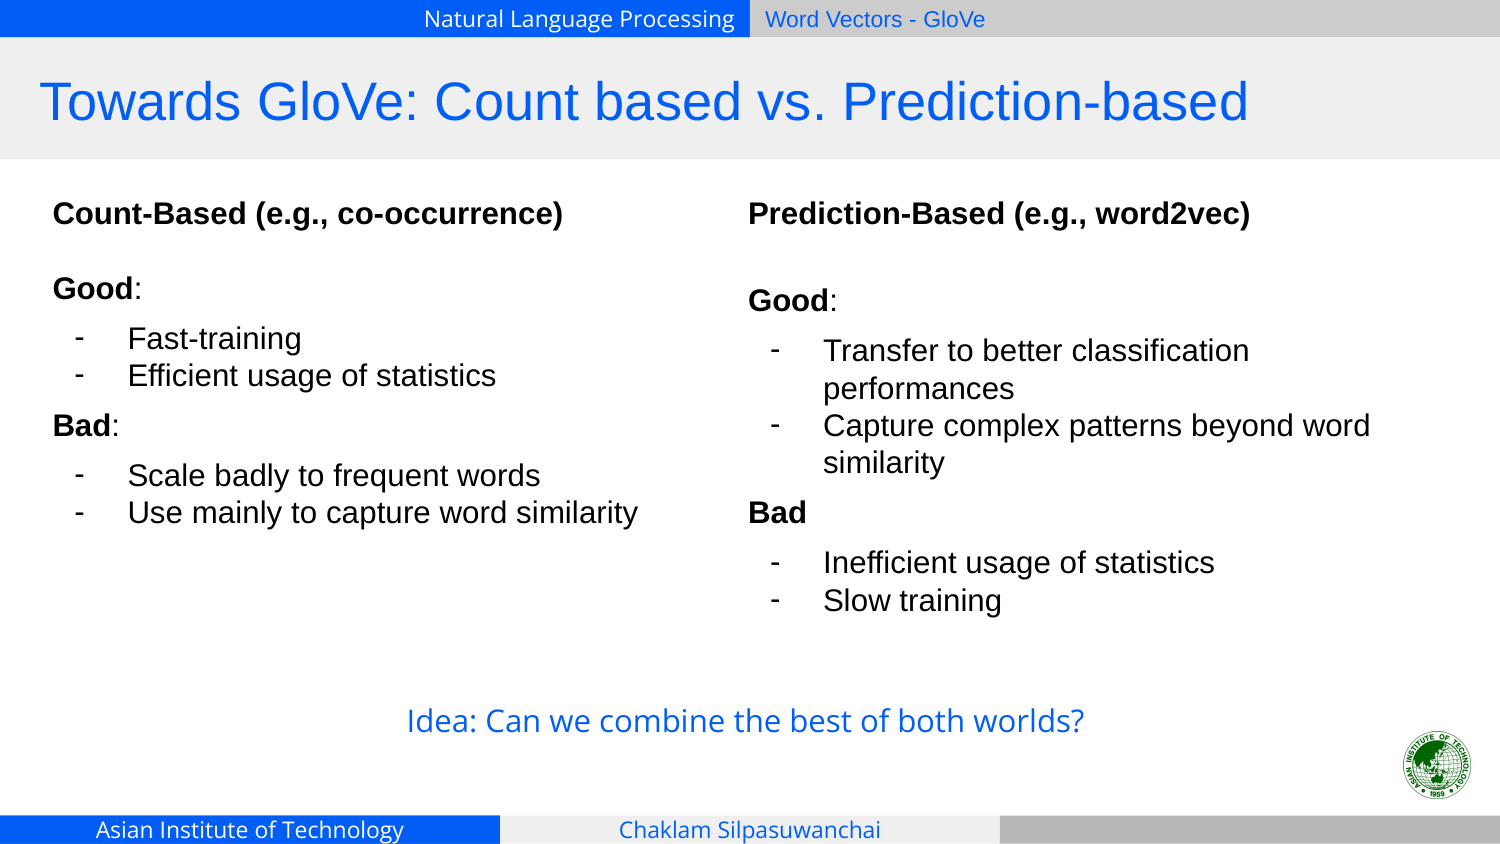

# Towards GloVe: Count based vs. Prediction-based
Count-Based (e.g., co-occurrence)
Good:
Fast-training
Efficient usage of statistics
Bad:
Scale badly to frequent words
Use mainly to capture word similarity
Prediction-Based (e.g., word2vec)
Good:
Transfer to better classification performances
Capture complex patterns beyond word similarity
Bad
Inefficient usage of statistics
Slow training

Idea: Can we combine the best of both worlds?